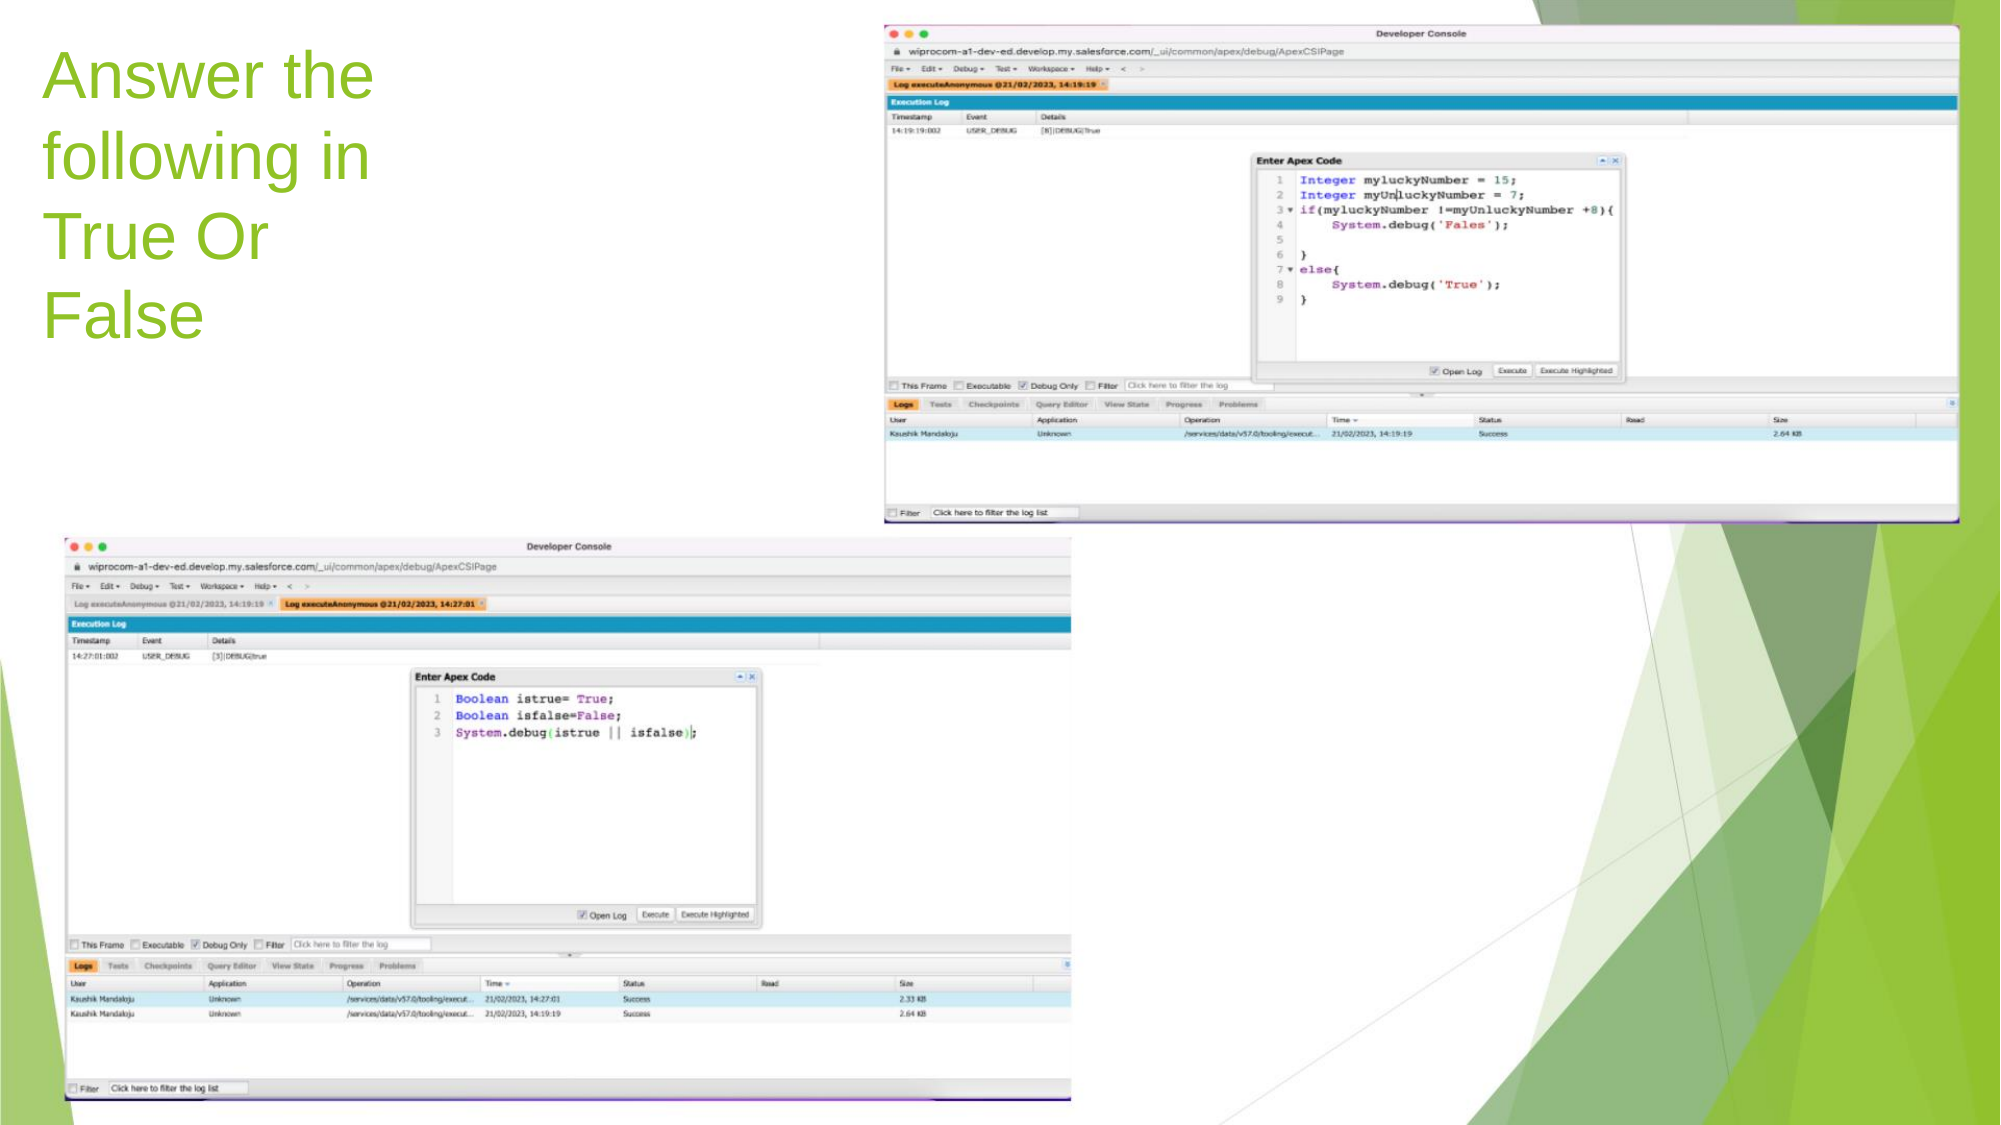

Answer the
following in
True Or
False